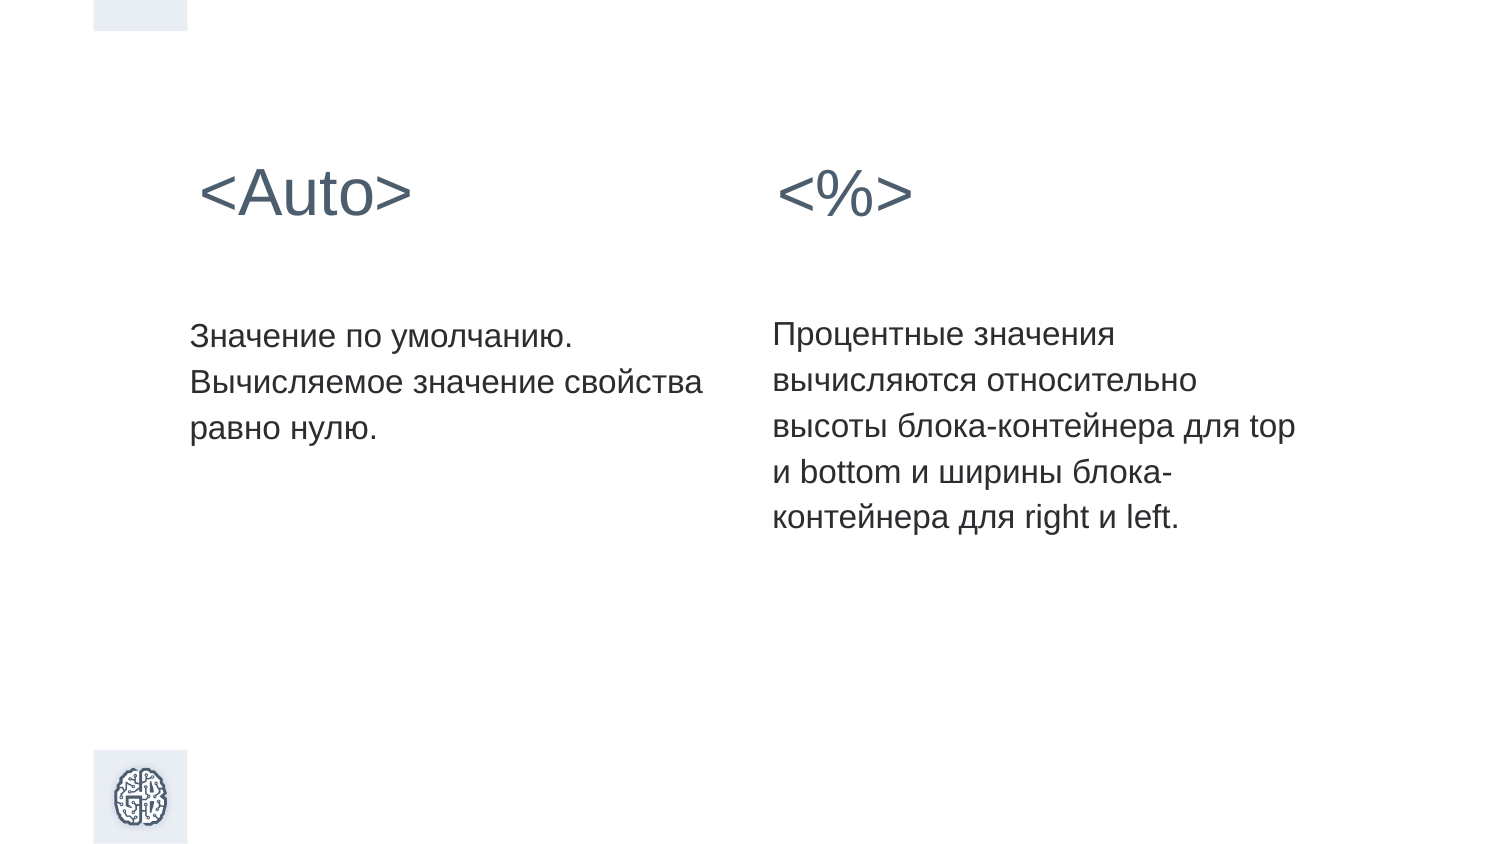

<Auto>
<%>
Процентные значения вычисляются относительно высоты блока-контейнера для top и bottom и ширины блока-контейнера для right и left.

Значение по умолчанию. Вычисляемое значение свойства равно нулю.